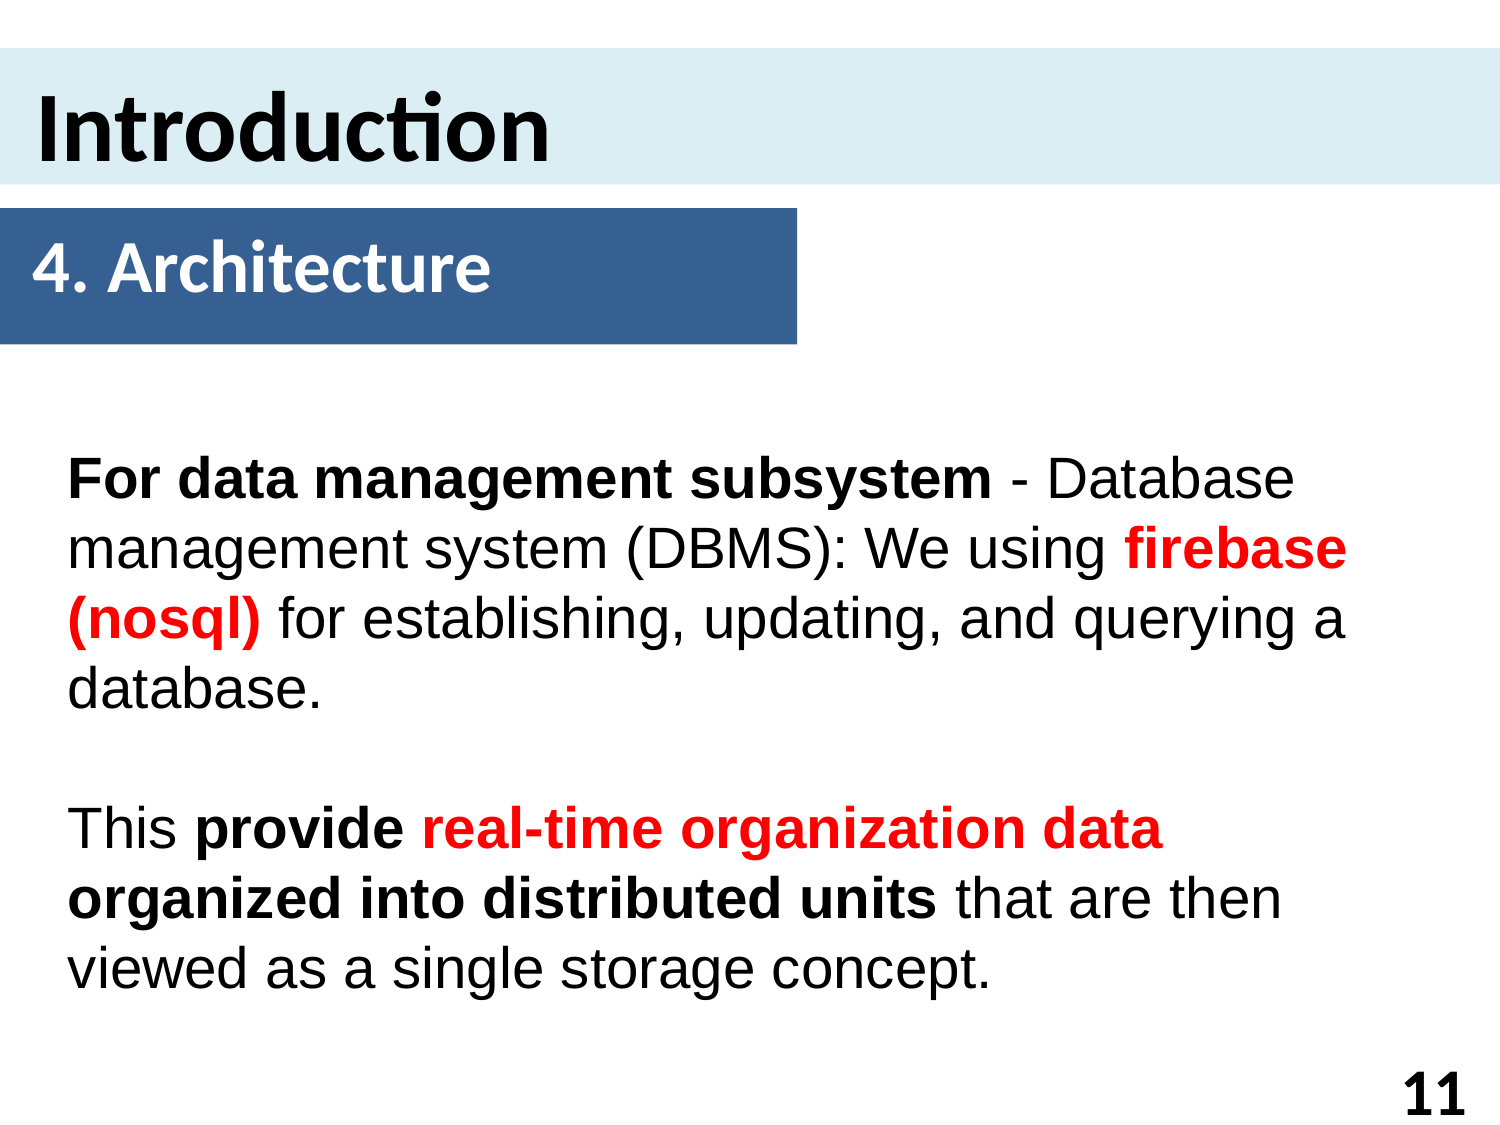

Introduction

4. Architecture
For data management subsystem - Database management system (DBMS): We using firebase (nosql) for establishing, updating, and querying a database.

This provide real-time organization data organized into distributed units that are then viewed as a single storage concept.
11